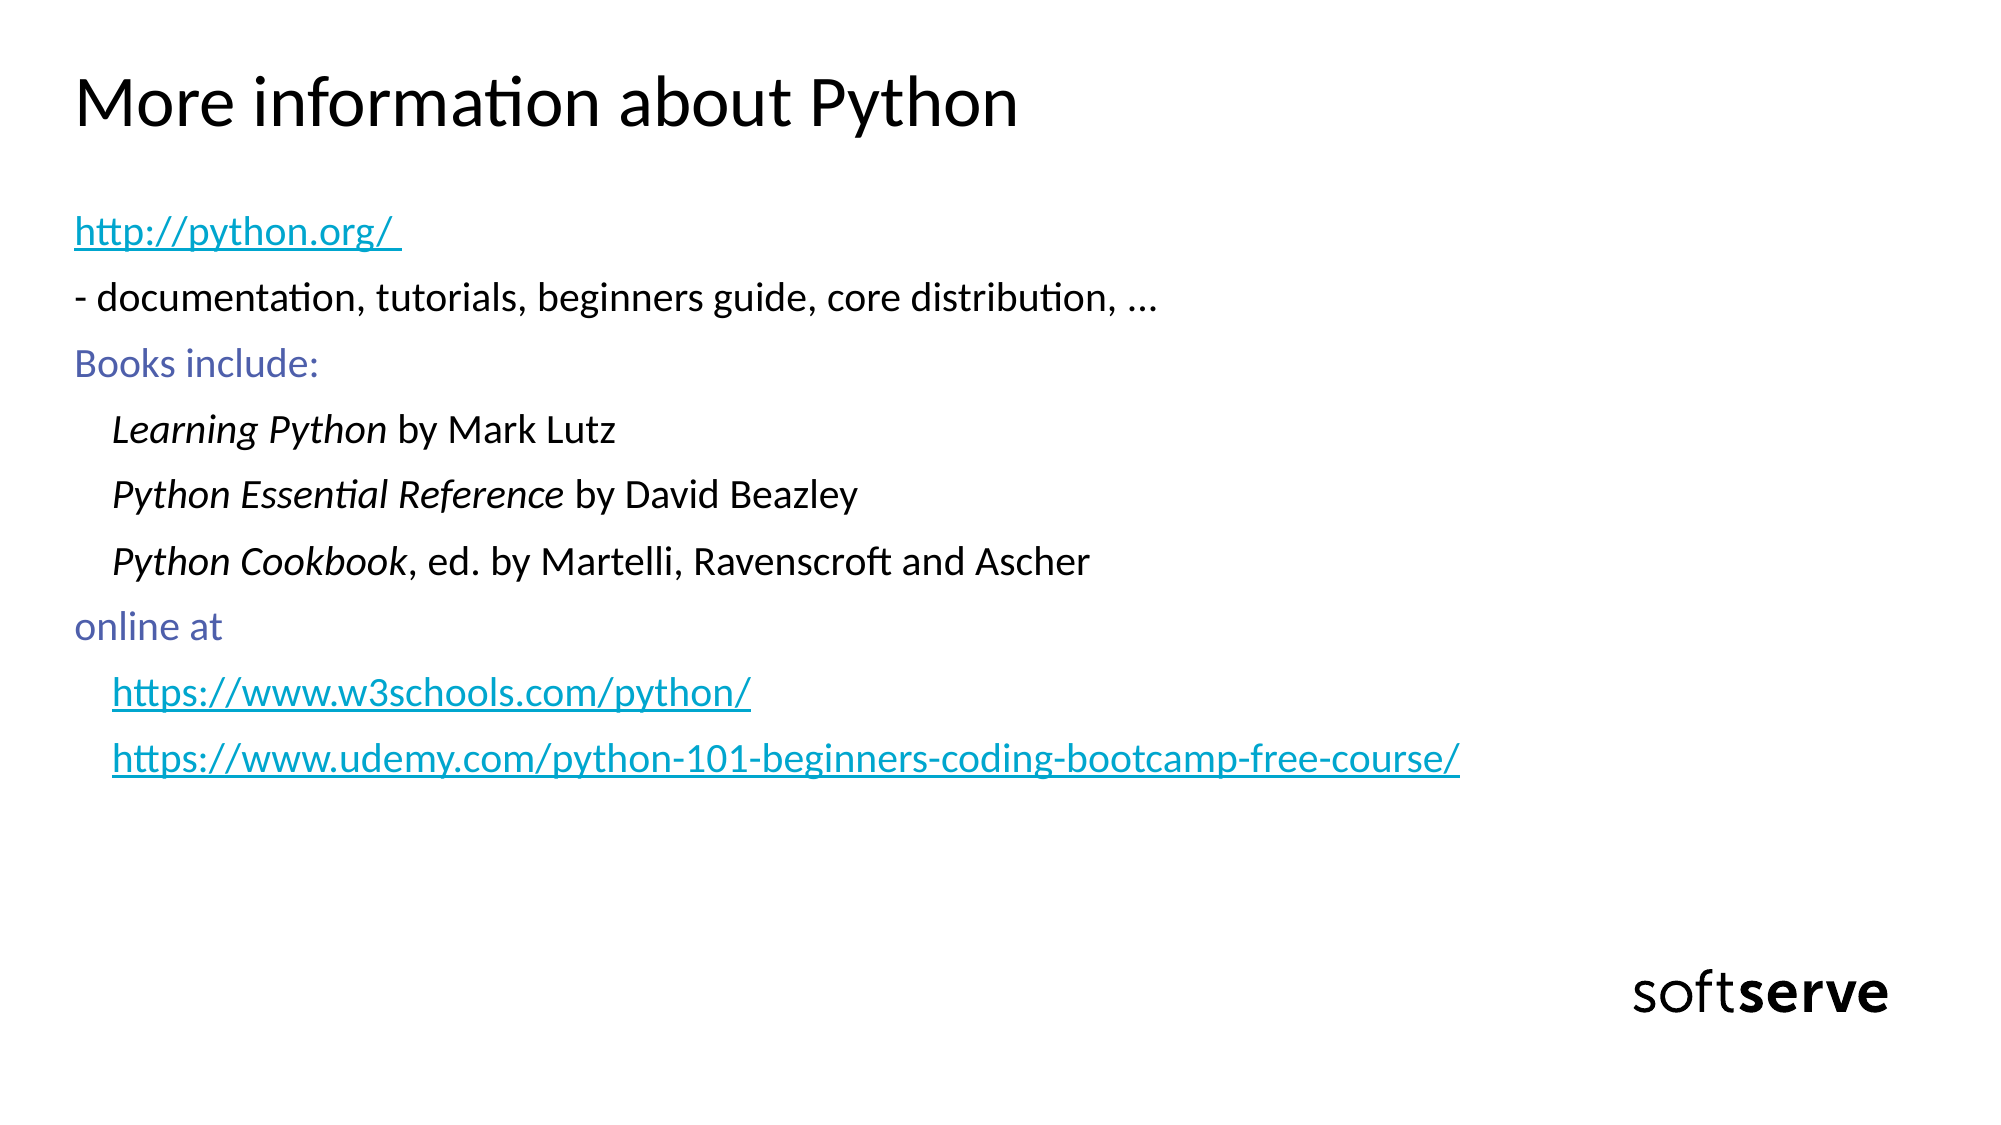

# More information about Python
http://python.org/
- documentation, tutorials, beginners guide, core distribution, ...
Books include:
Learning Python by Mark Lutz
Python Essential Reference by David Beazley
Python Cookbook, ed. by Martelli, Ravenscroft and Ascher
online at
https://www.w3schools.com/python/
https://www.udemy.com/python-101-beginners-coding-bootcamp-free-course/